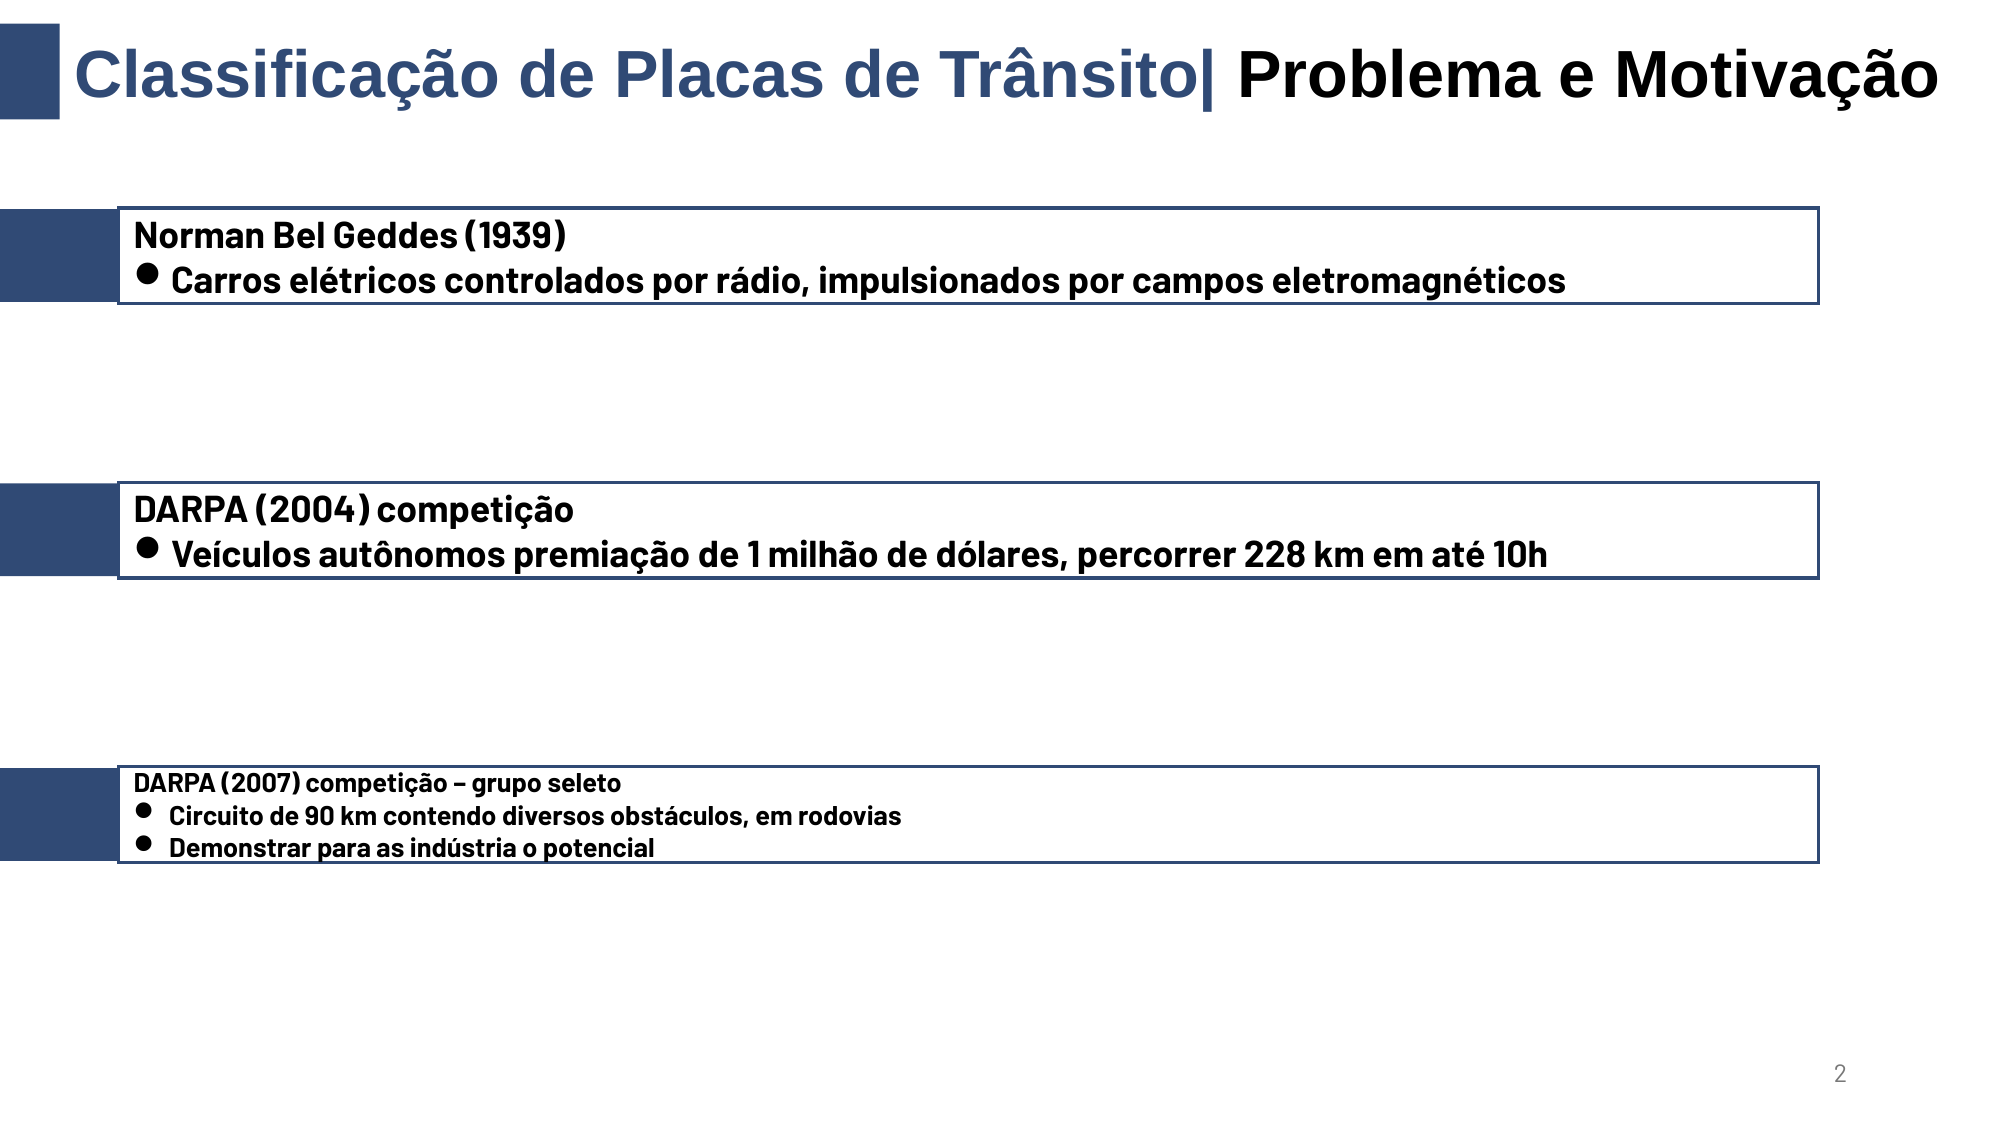

2

Classificação de Placas de Trânsito| Problema e Motivação
Norman Bel Geddes (1939)
Carros elétricos controlados por rádio, impulsionados por campos eletromagnéticos

DARPA (2004) competição
Veículos autônomos premiação de 1 milhão de dólares, percorrer 228 km em até 10h

DARPA (2007) competição – grupo seleto
Circuito de 90 km contendo diversos obstáculos, em rodovias
Demonstrar para as indústria o potencial